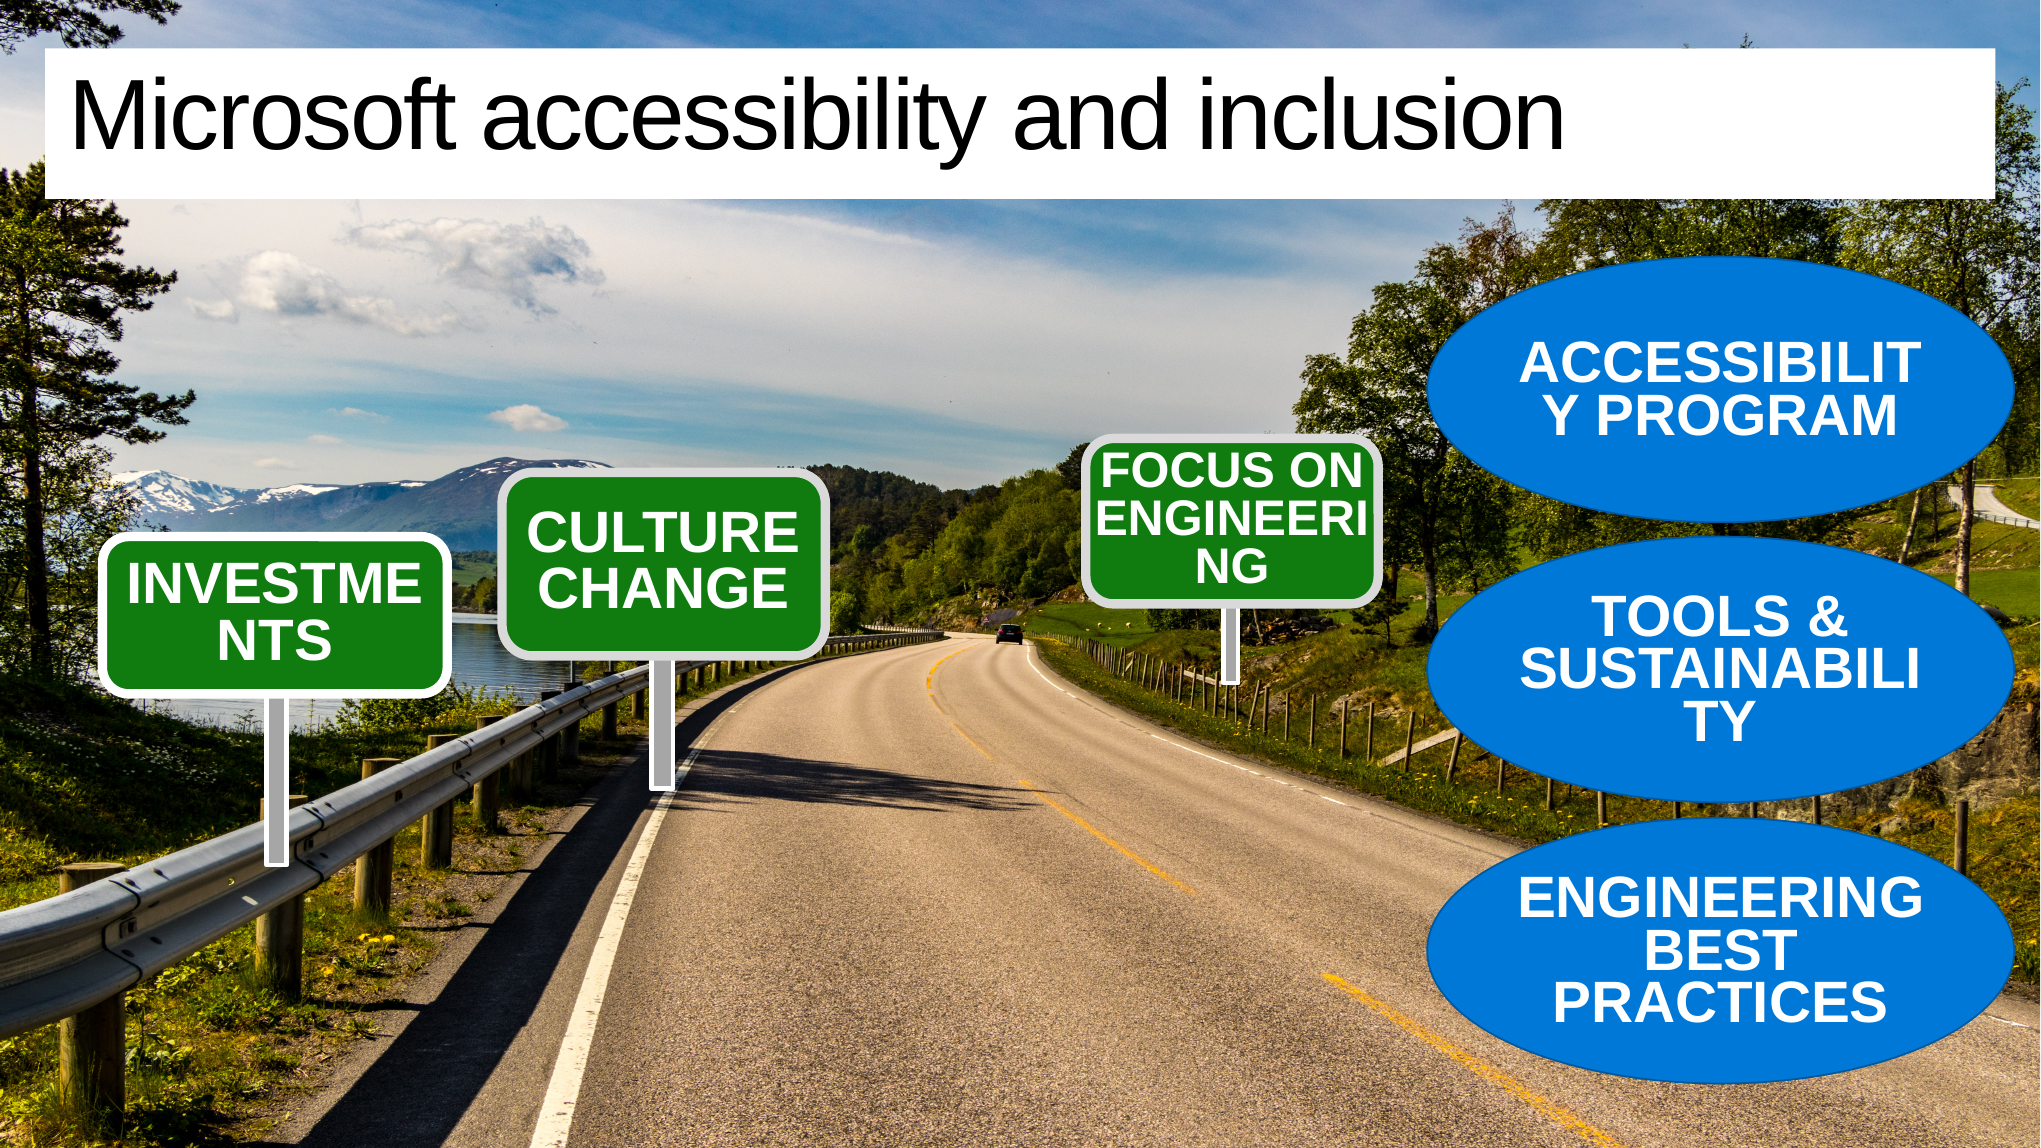

# Microsoft accessibility and inclusion
Accessibility Program
Focus on Engineering

Culture Change

Investments

Tools & Sustainability
Engineering Best Practices